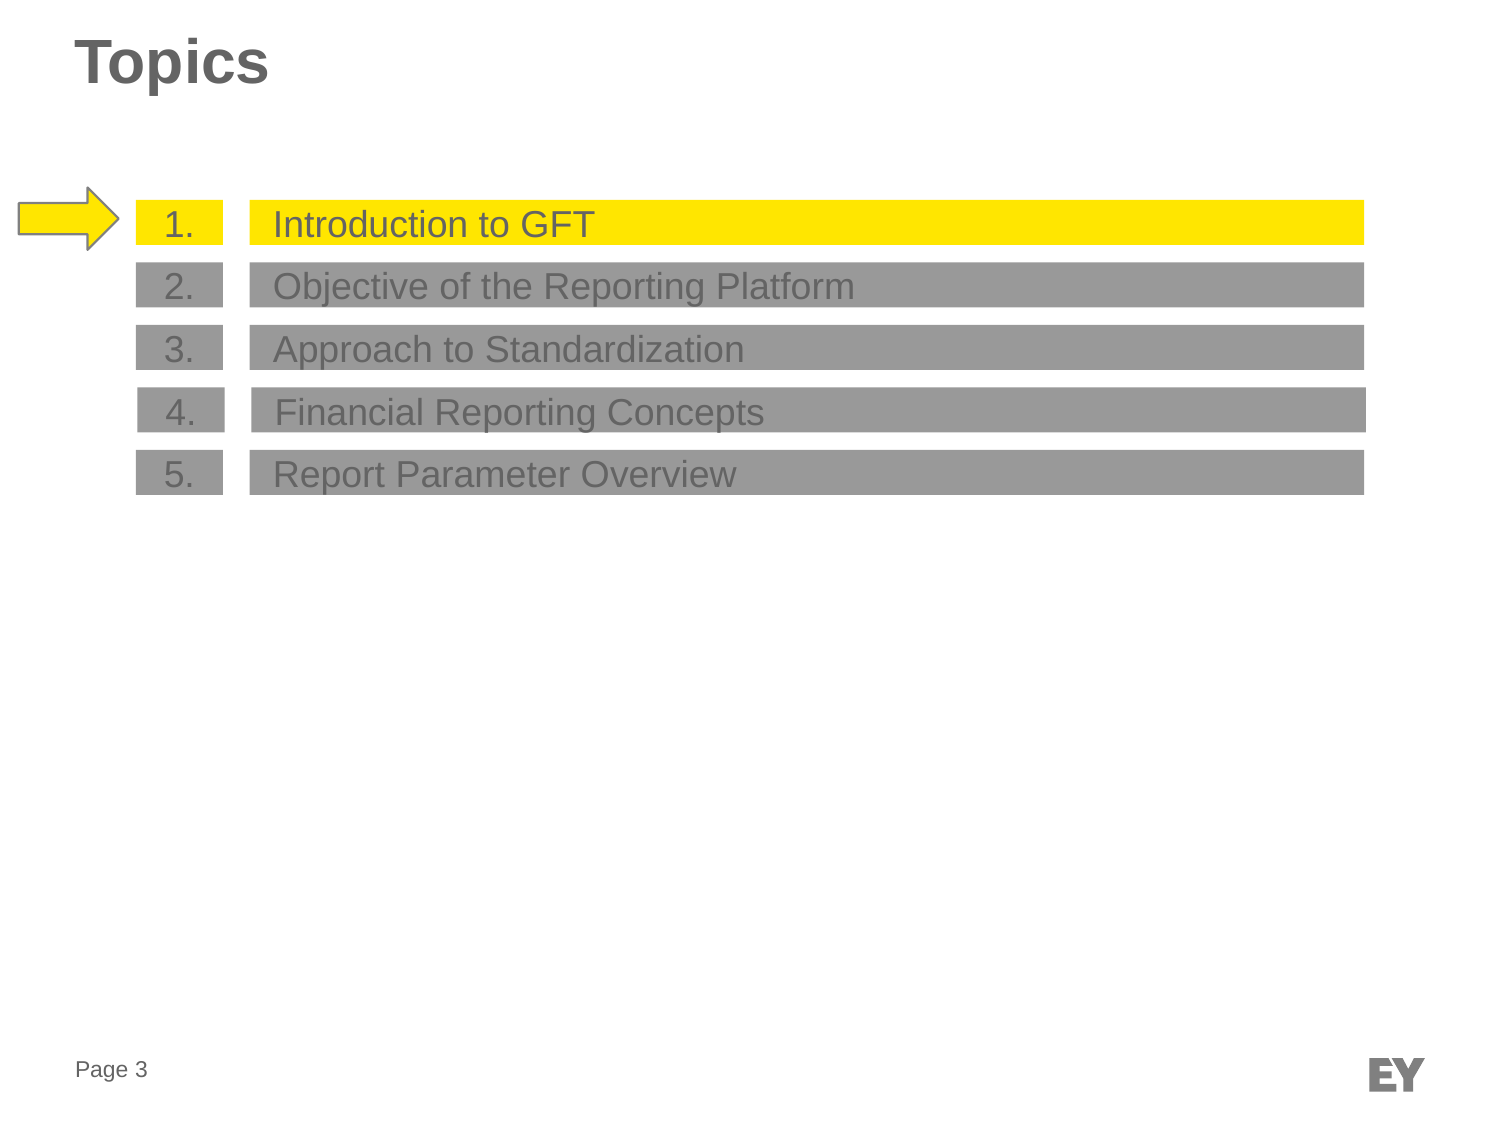

# Topics

1.
Introduction to GFT
2.
Objective of the Reporting Platform
3.
Approach to Standardization
4.
Financial Reporting Concepts
5.
Report Parameter Overview